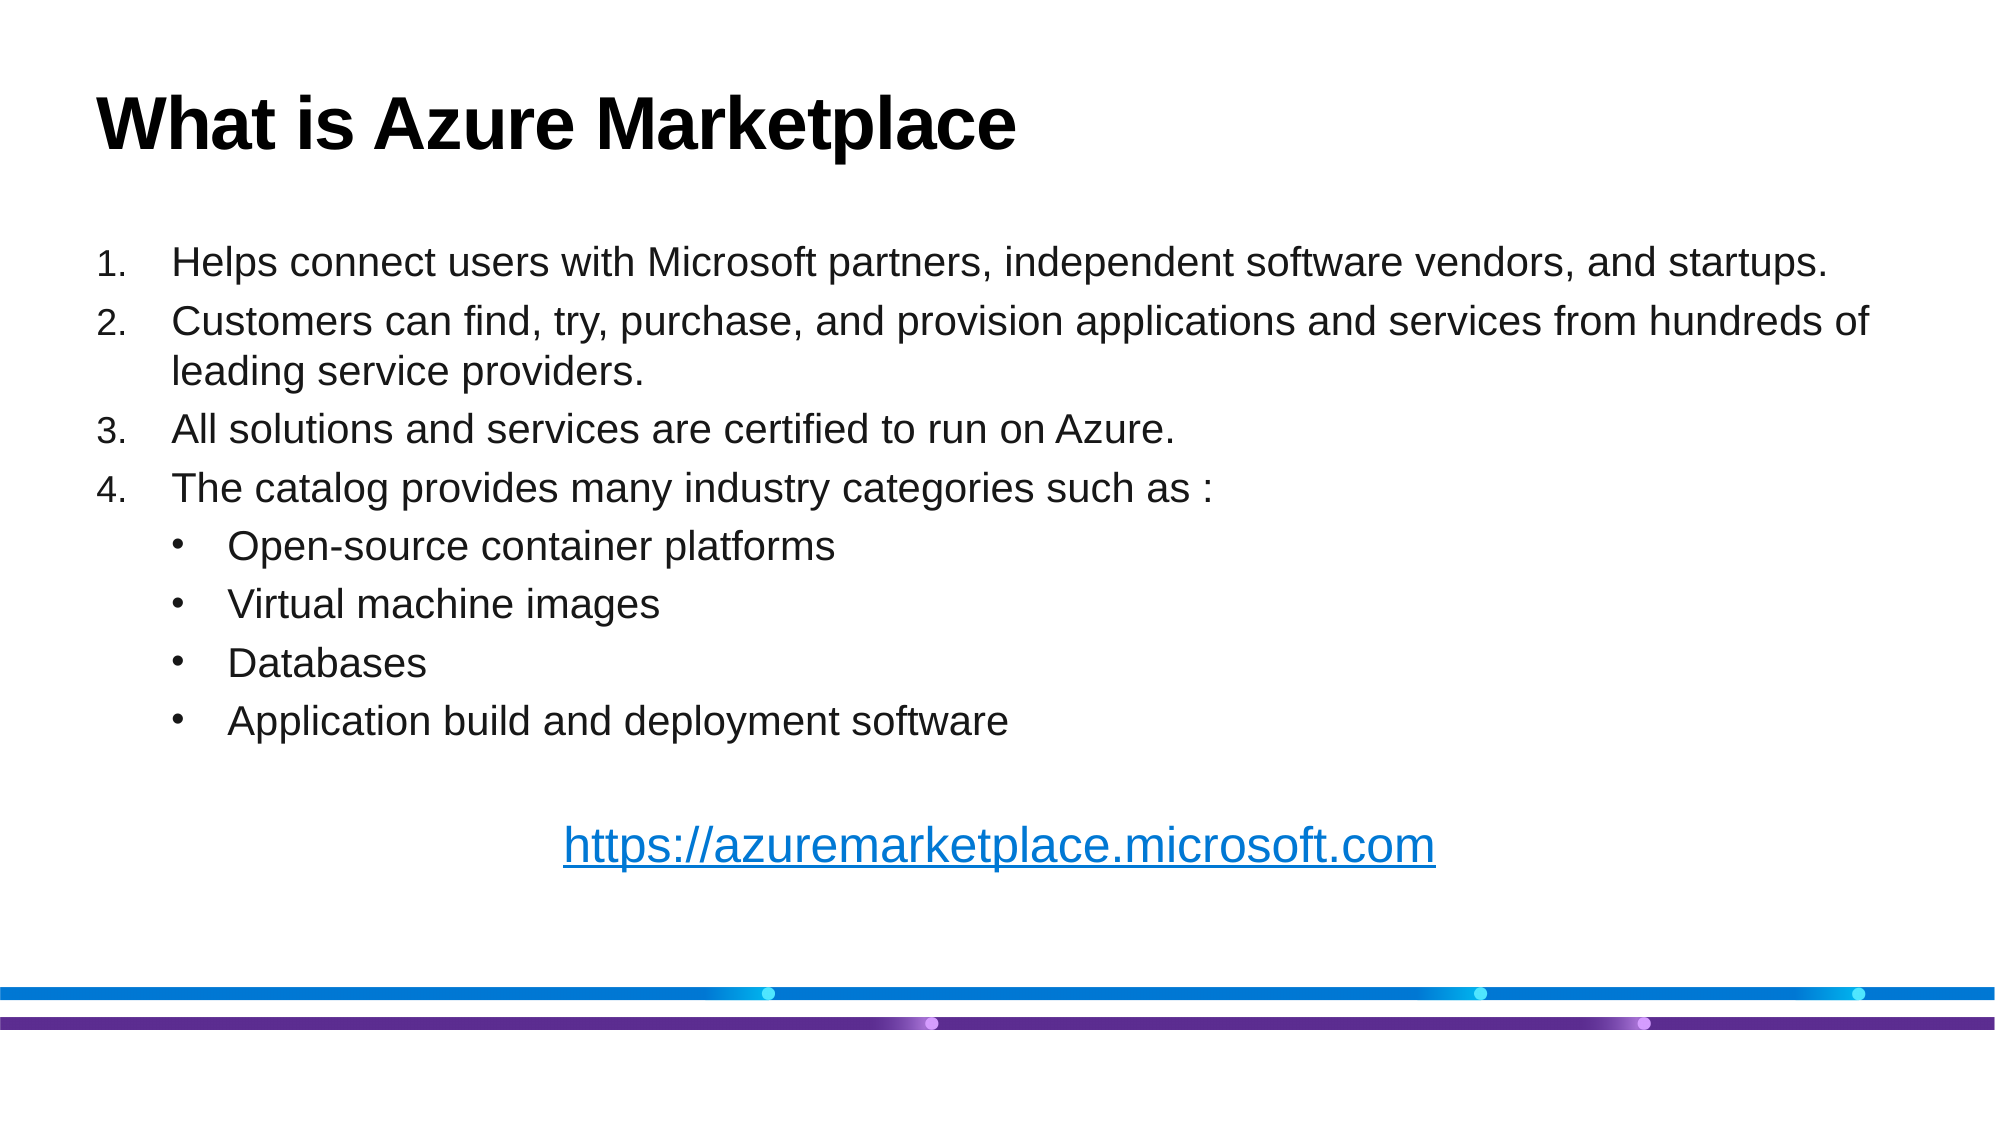

# What is Azure Marketplace
Helps connect users with Microsoft partners, independent software vendors, and startups.
Customers can find, try, purchase, and provision applications and services from hundreds of leading service providers.
All solutions and services are certified to run on Azure.
The catalog provides many industry categories such as :
Open-source container platforms
Virtual machine images
Databases
Application build and deployment software

https://azuremarketplace.microsoft.com